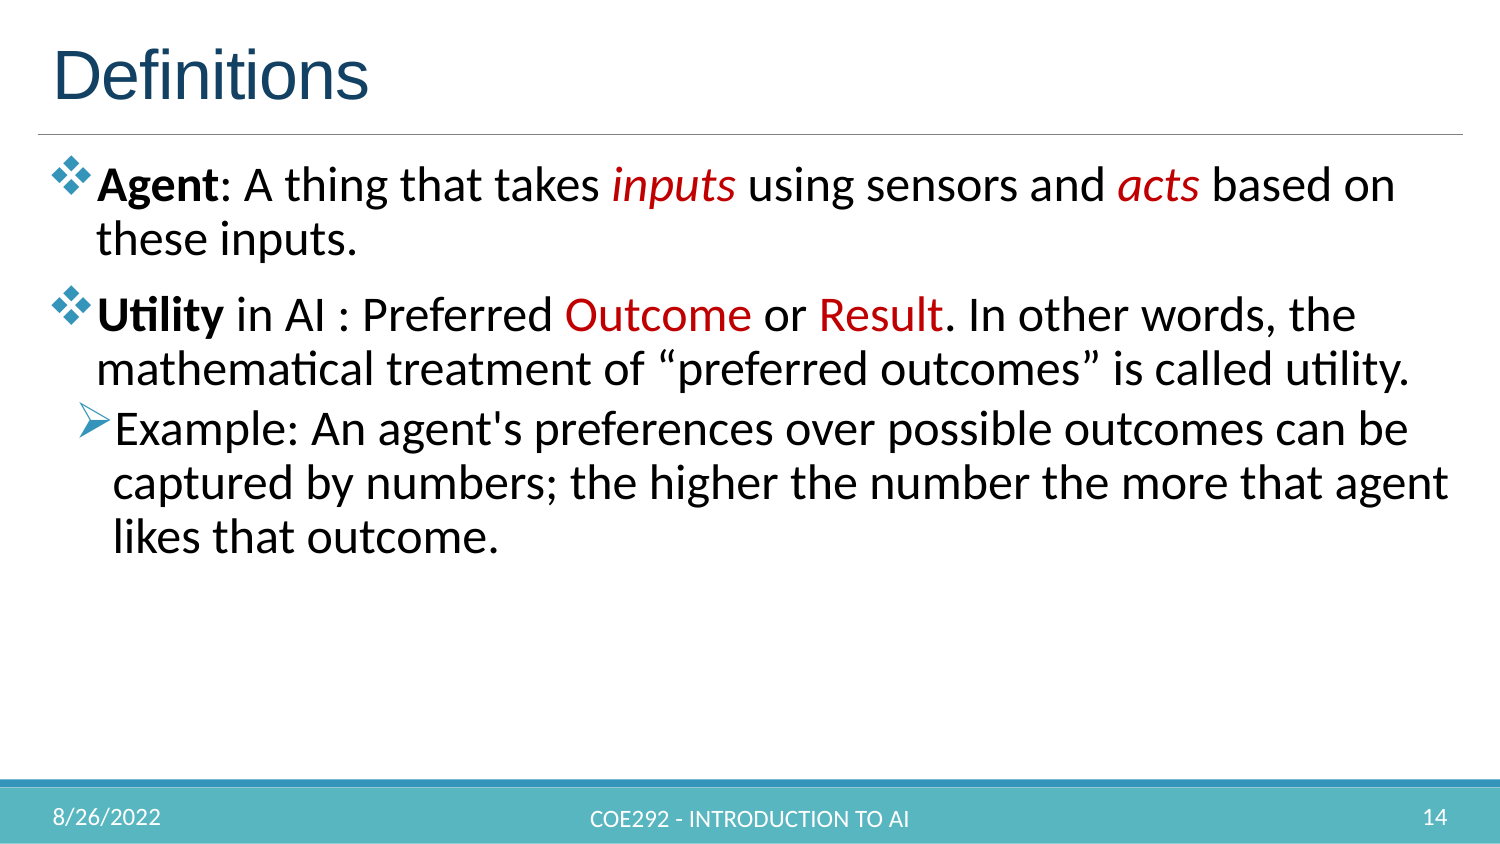

# Definitions
Agent: A thing that takes inputs using sensors and acts based on these inputs.
Utility in AI : Preferred Outcome or Result. In other words, the mathematical treatment of “preferred outcomes” is called utility.
Example: An agent's preferences over possible outcomes can be captured by numbers; the higher the number the more that agent likes that outcome.

8/26/2022
14
COE292 - Introduction to AI